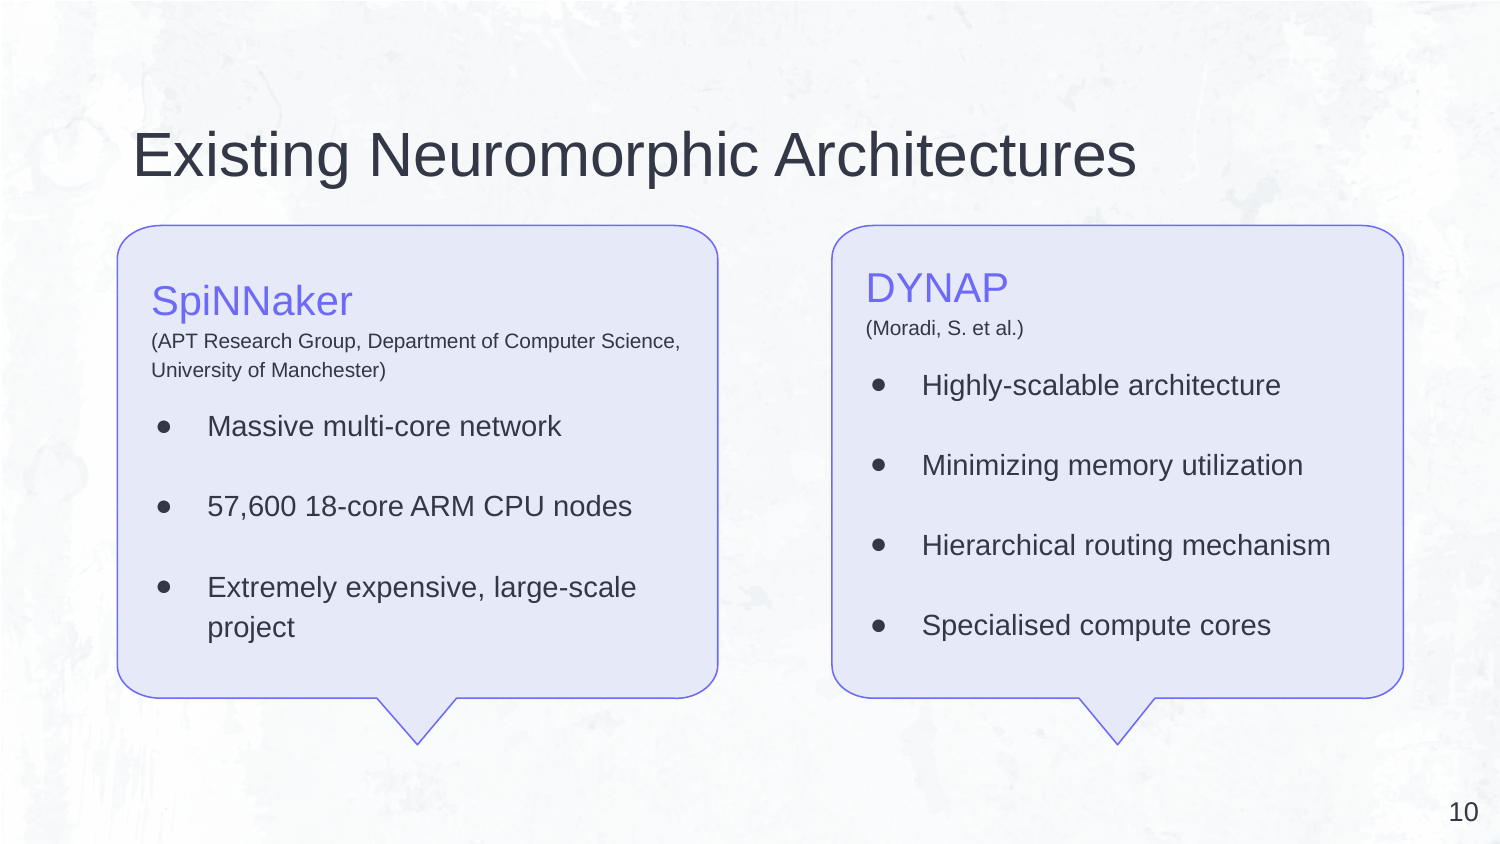

# Existing Neuromorphic Architectures
SpiNNaker
(APT Research Group, Department of Computer Science, University of Manchester)
Massive multi-core network

57,600 18-core ARM CPU nodes

Extremely expensive, large-scale project

DYNAP
(Moradi, S. et al.)
Highly-scalable architecture

Minimizing memory utilization

Hierarchical routing mechanism

Specialised compute cores

10